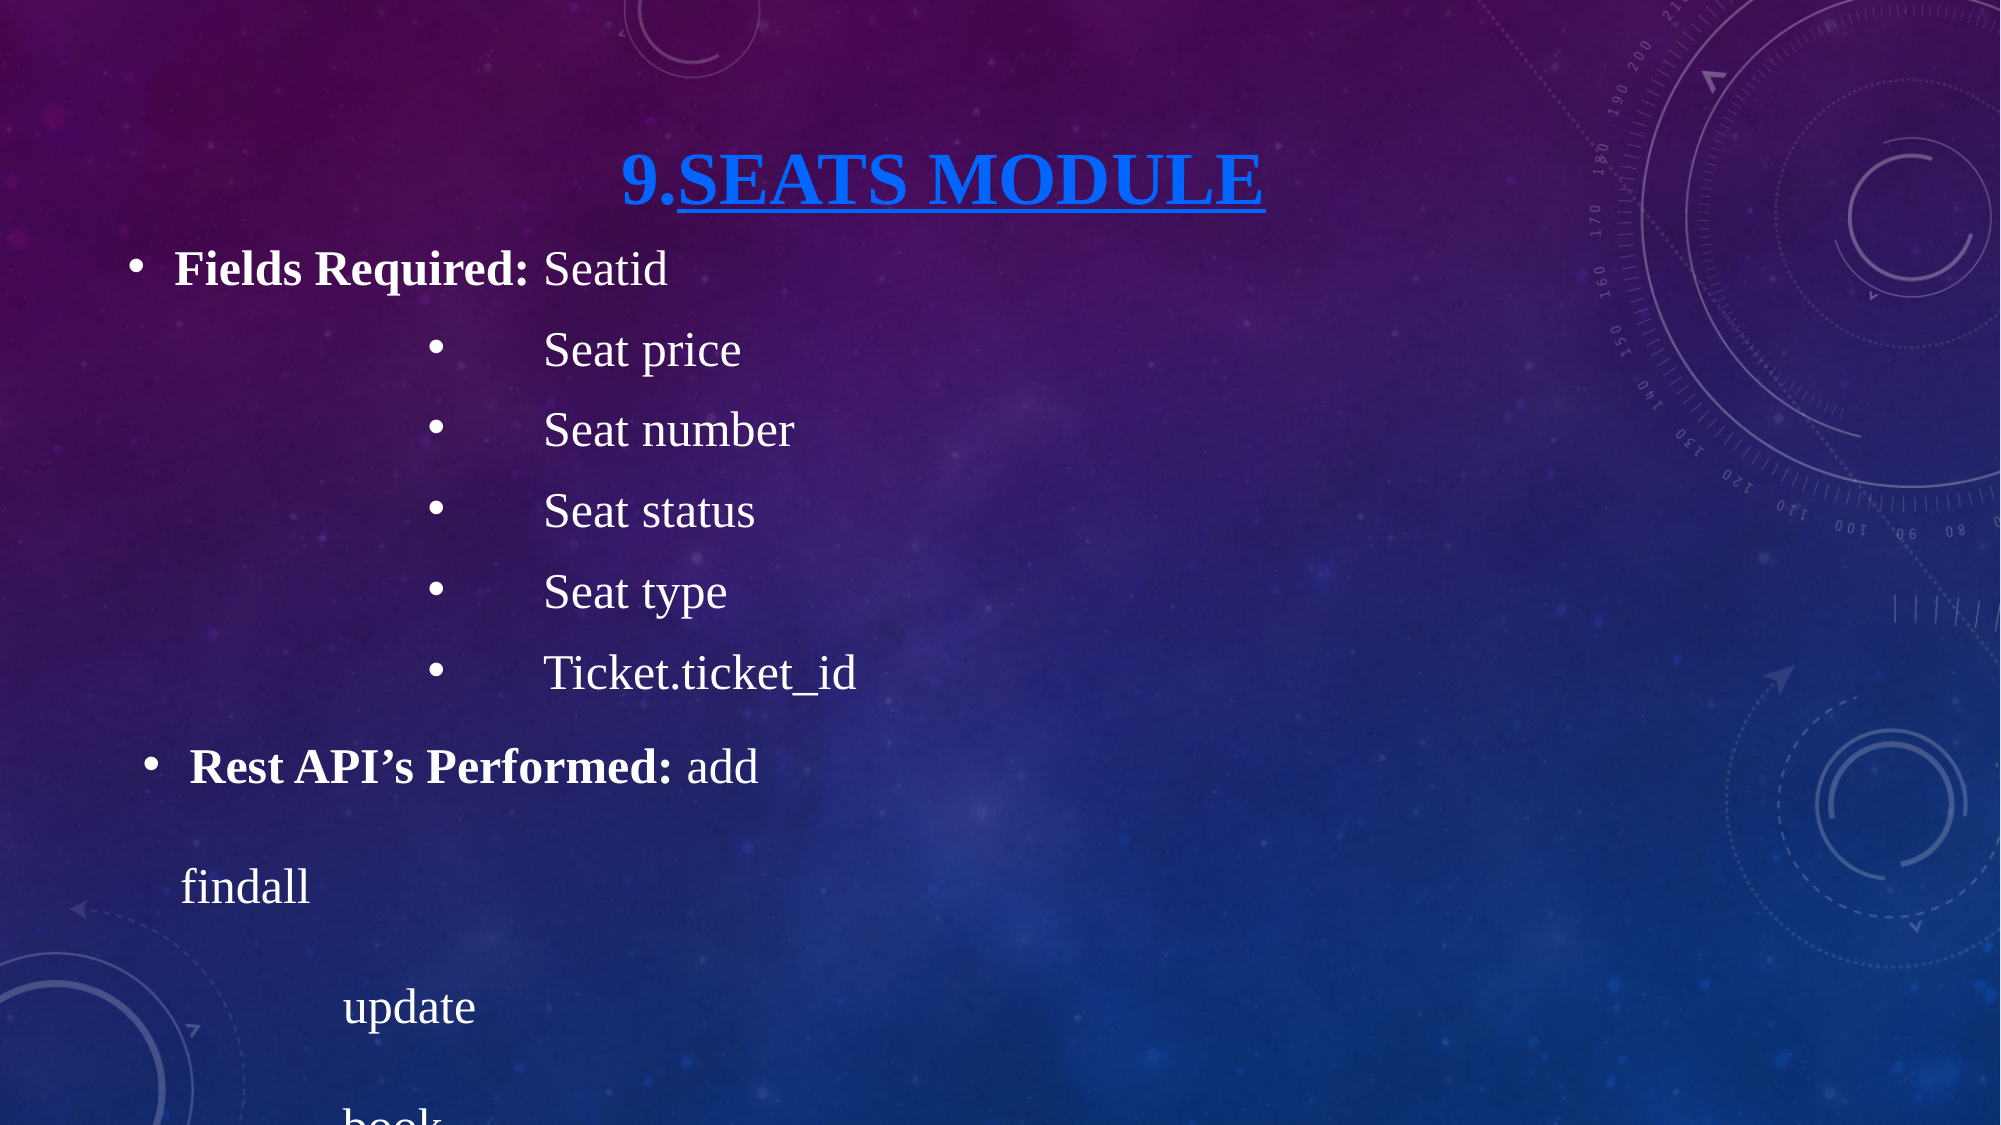

# 9.SEATS MODULE
Fields Required: Seatid
       Seat price
       Seat number
       Seat status
       Seat type
       Ticket.ticket_id

Rest API’s Performed: add
					         findall
 						    update
						    book
						    cancel